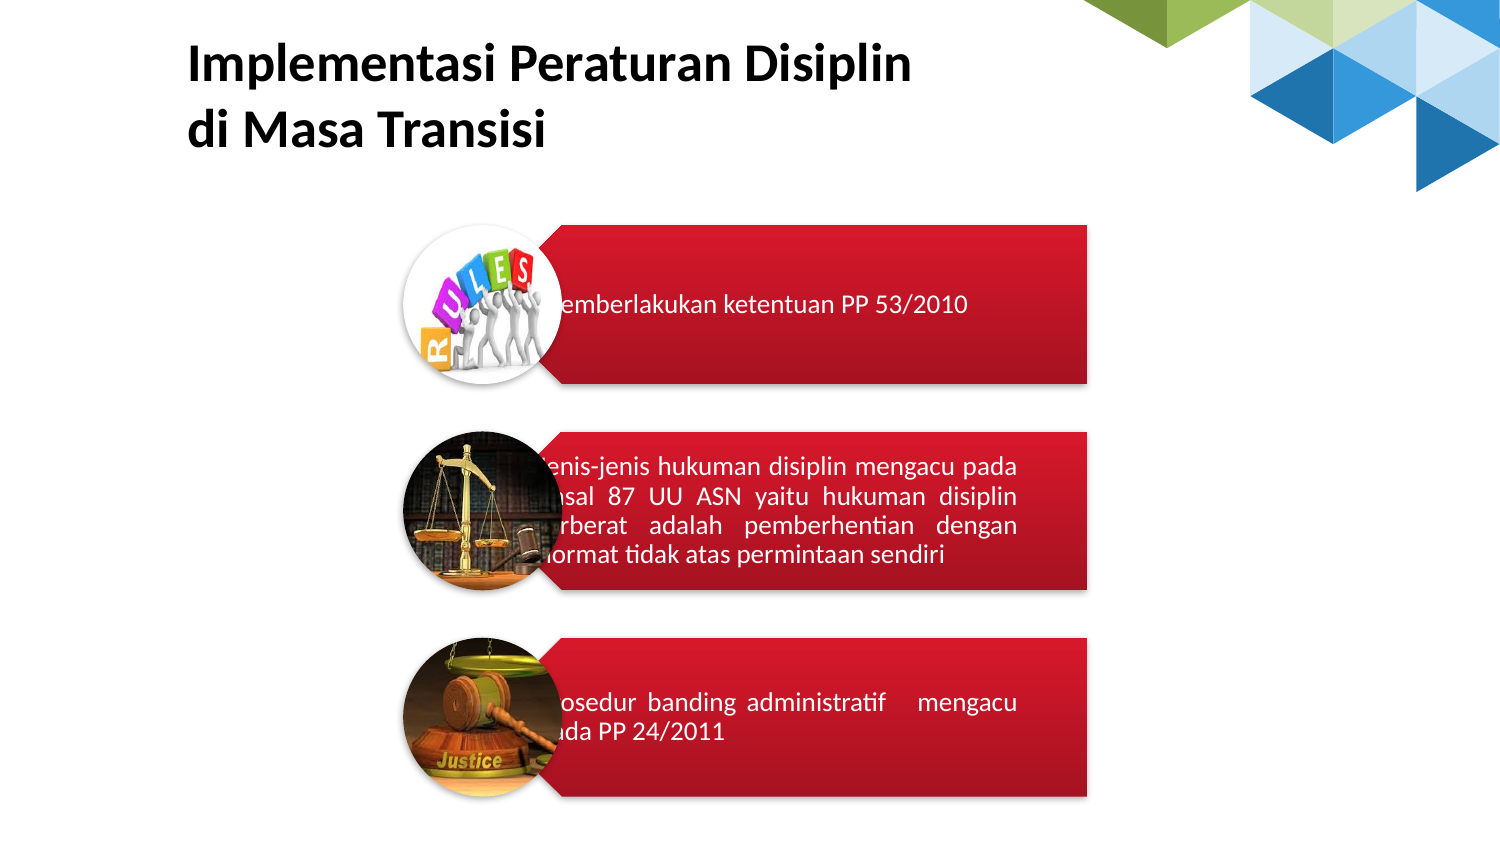

# Implementasi Peraturan Disiplin di Masa Transisi
Memberlakukan ketentuan PP 53/2010
Jenis-jenis hukuman disiplin mengacu pada pasal 87 UU ASN yaitu hukuman disiplin terberat adalah pemberhentian dengan hormat tidak atas permintaan sendiri
Prosedur banding administratif   mengacu pada PP 24/2011